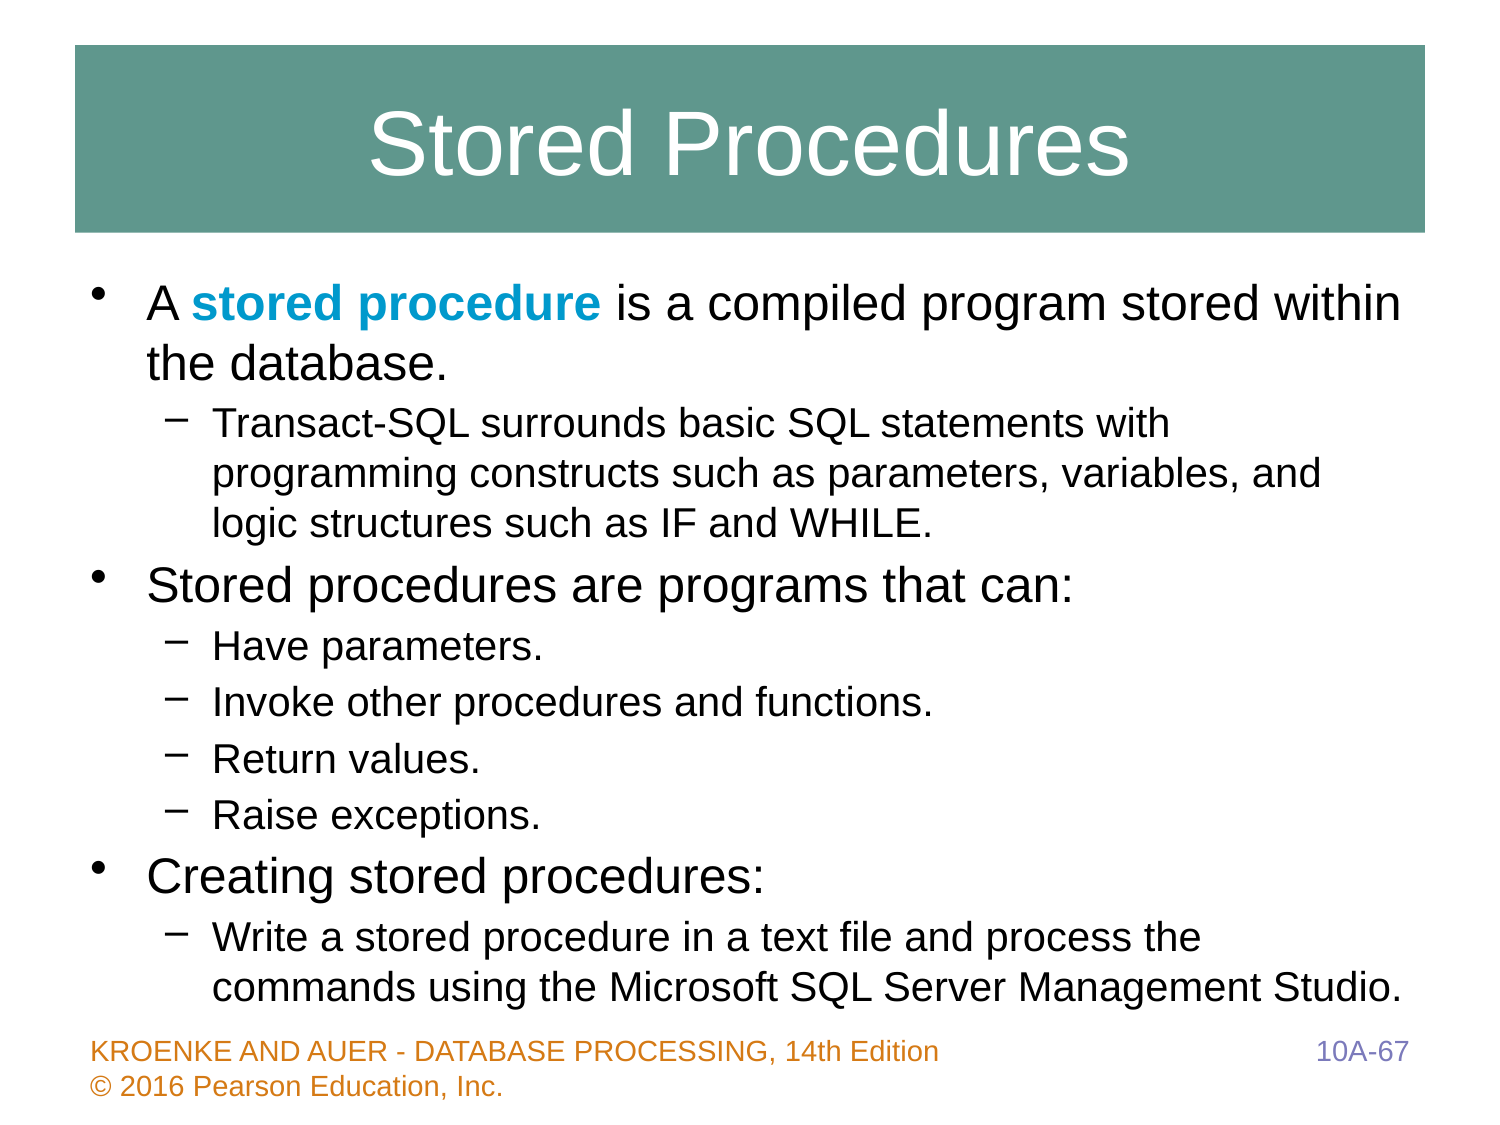

# Stored Procedures
A stored procedure is a compiled program stored within the database.
Transact-SQL surrounds basic SQL statements with programming constructs such as parameters, variables, and logic structures such as IF and WHILE.
Stored procedures are programs that can:
Have parameters.
Invoke other procedures and functions.
Return values.
Raise exceptions.
Creating stored procedures:
Write a stored procedure in a text file and process the commands using the Microsoft SQL Server Management Studio.
10A-67

KROENKE AND AUER - DATABASE PROCESSING, 14th Edition © 2016 Pearson Education, Inc.